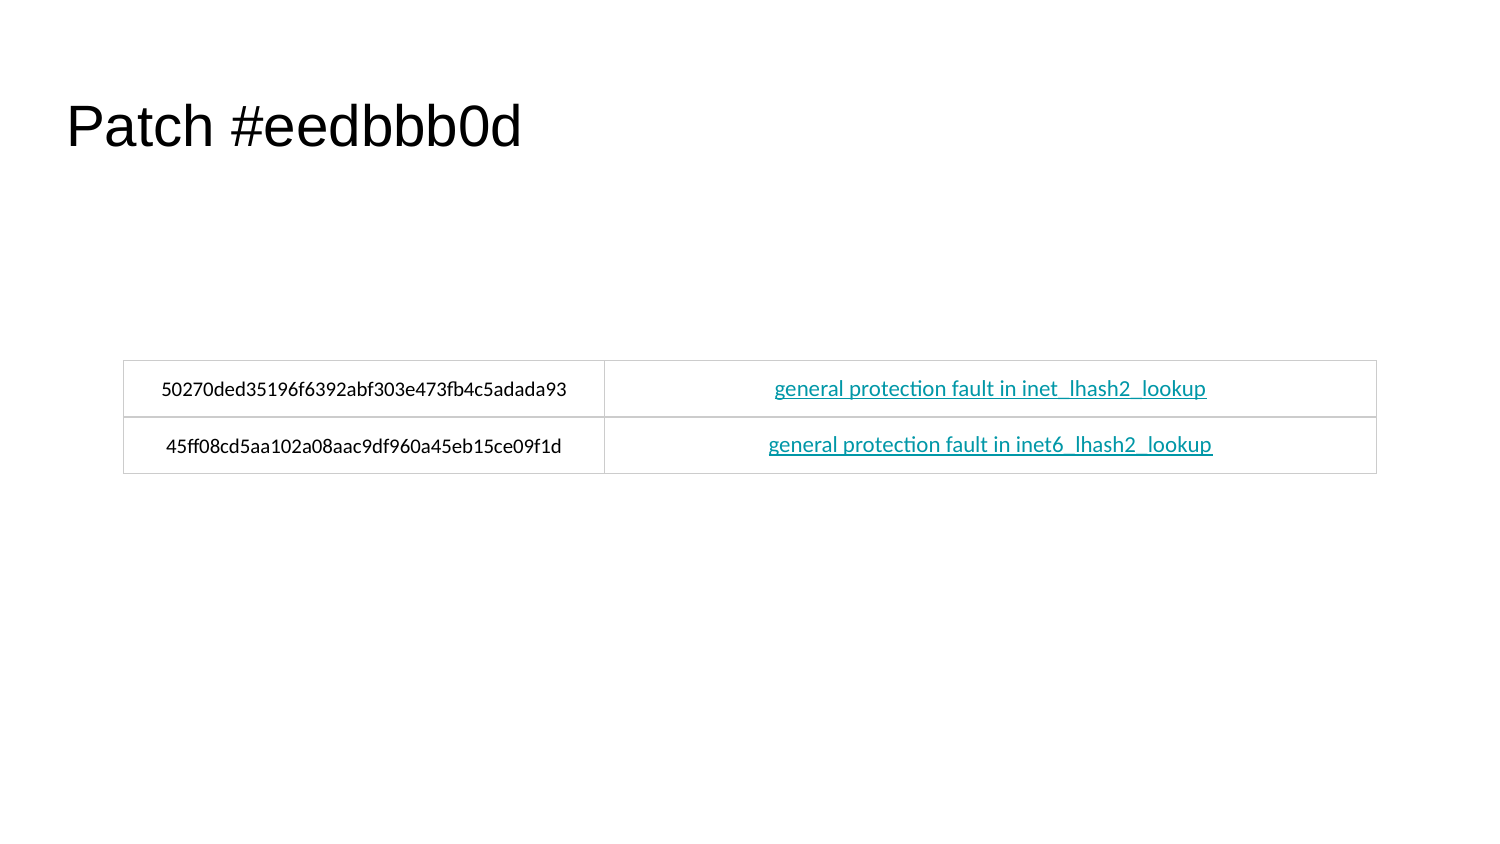

# Patch #eedbbb0d
| 50270ded35196f6392abf303e473fb4c5adada93 | general protection fault in inet\_lhash2\_lookup |
| --- | --- |
| 45ff08cd5aa102a08aac9df960a45eb15ce09f1d | general protection fault in inet6\_lhash2\_lookup |